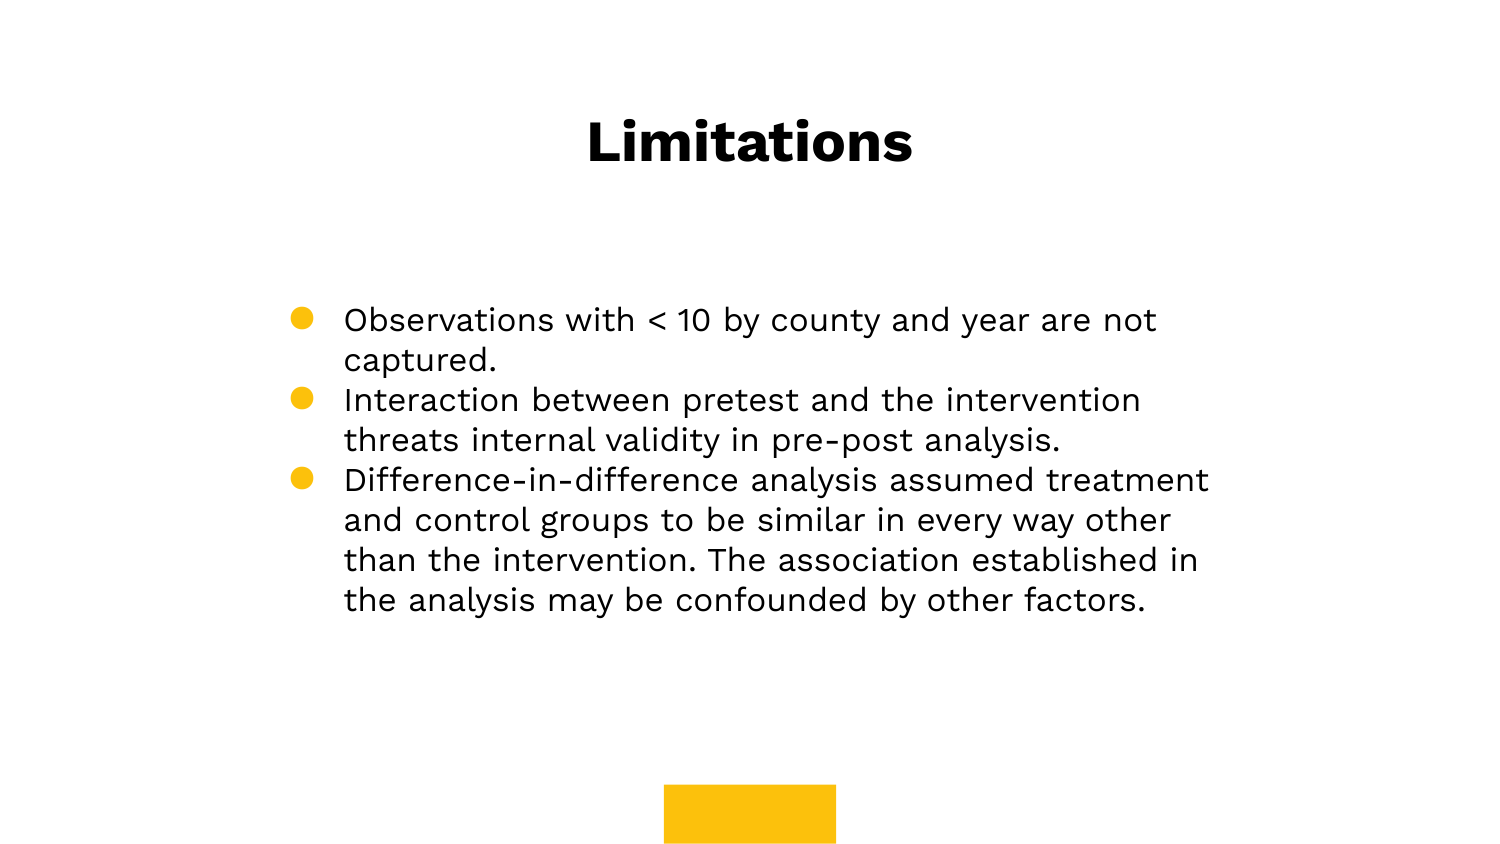

# Limitations
Observations with < 10 by county and year are not captured.
Interaction between pretest and the intervention threats internal validity in pre-post analysis.
Difference-in-difference analysis assumed treatment and control groups to be similar in every way other than the intervention. The association established in the analysis may be confounded by other factors.